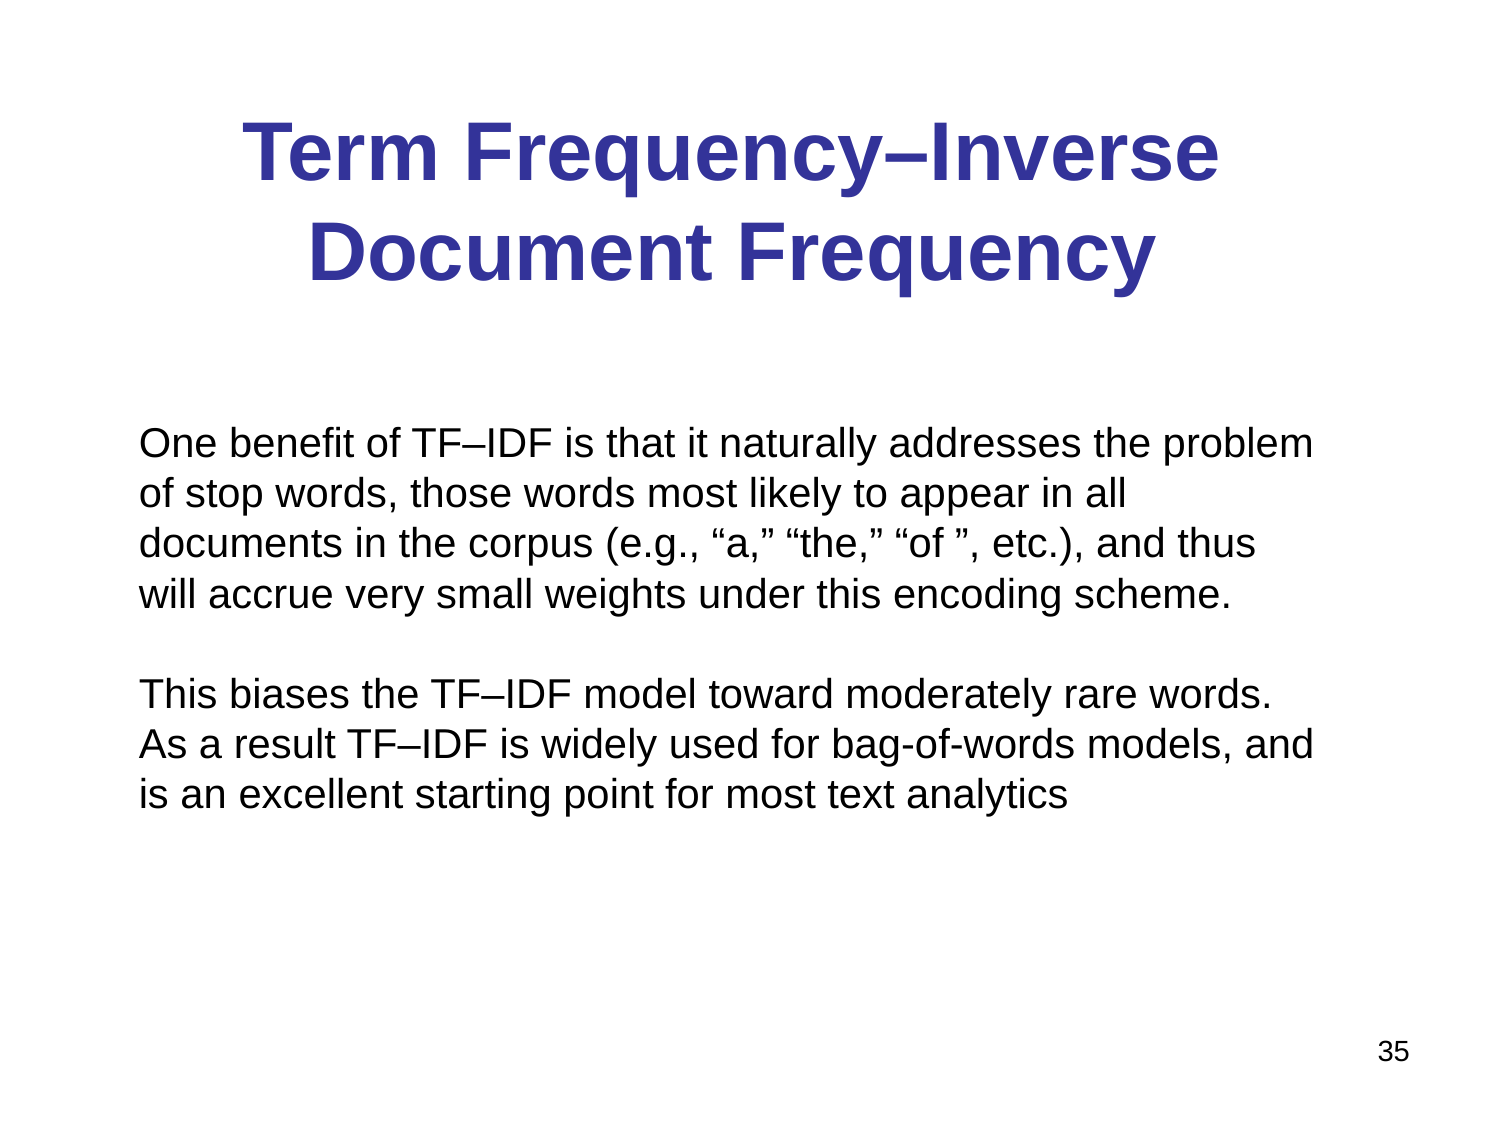

# Term Frequency–Inverse Document Frequency

One benefit of TF–IDF is that it naturally addresses the problem of stop words, those words most likely to appear in all documents in the corpus (e.g., “a,” “the,” “of ”, etc.), and thus will accrue very small weights under this encoding scheme.

This biases the TF–IDF model toward moderately rare words. As a result TF–IDF is widely used for bag-of-words models, and is an excellent starting point for most text analytics
35